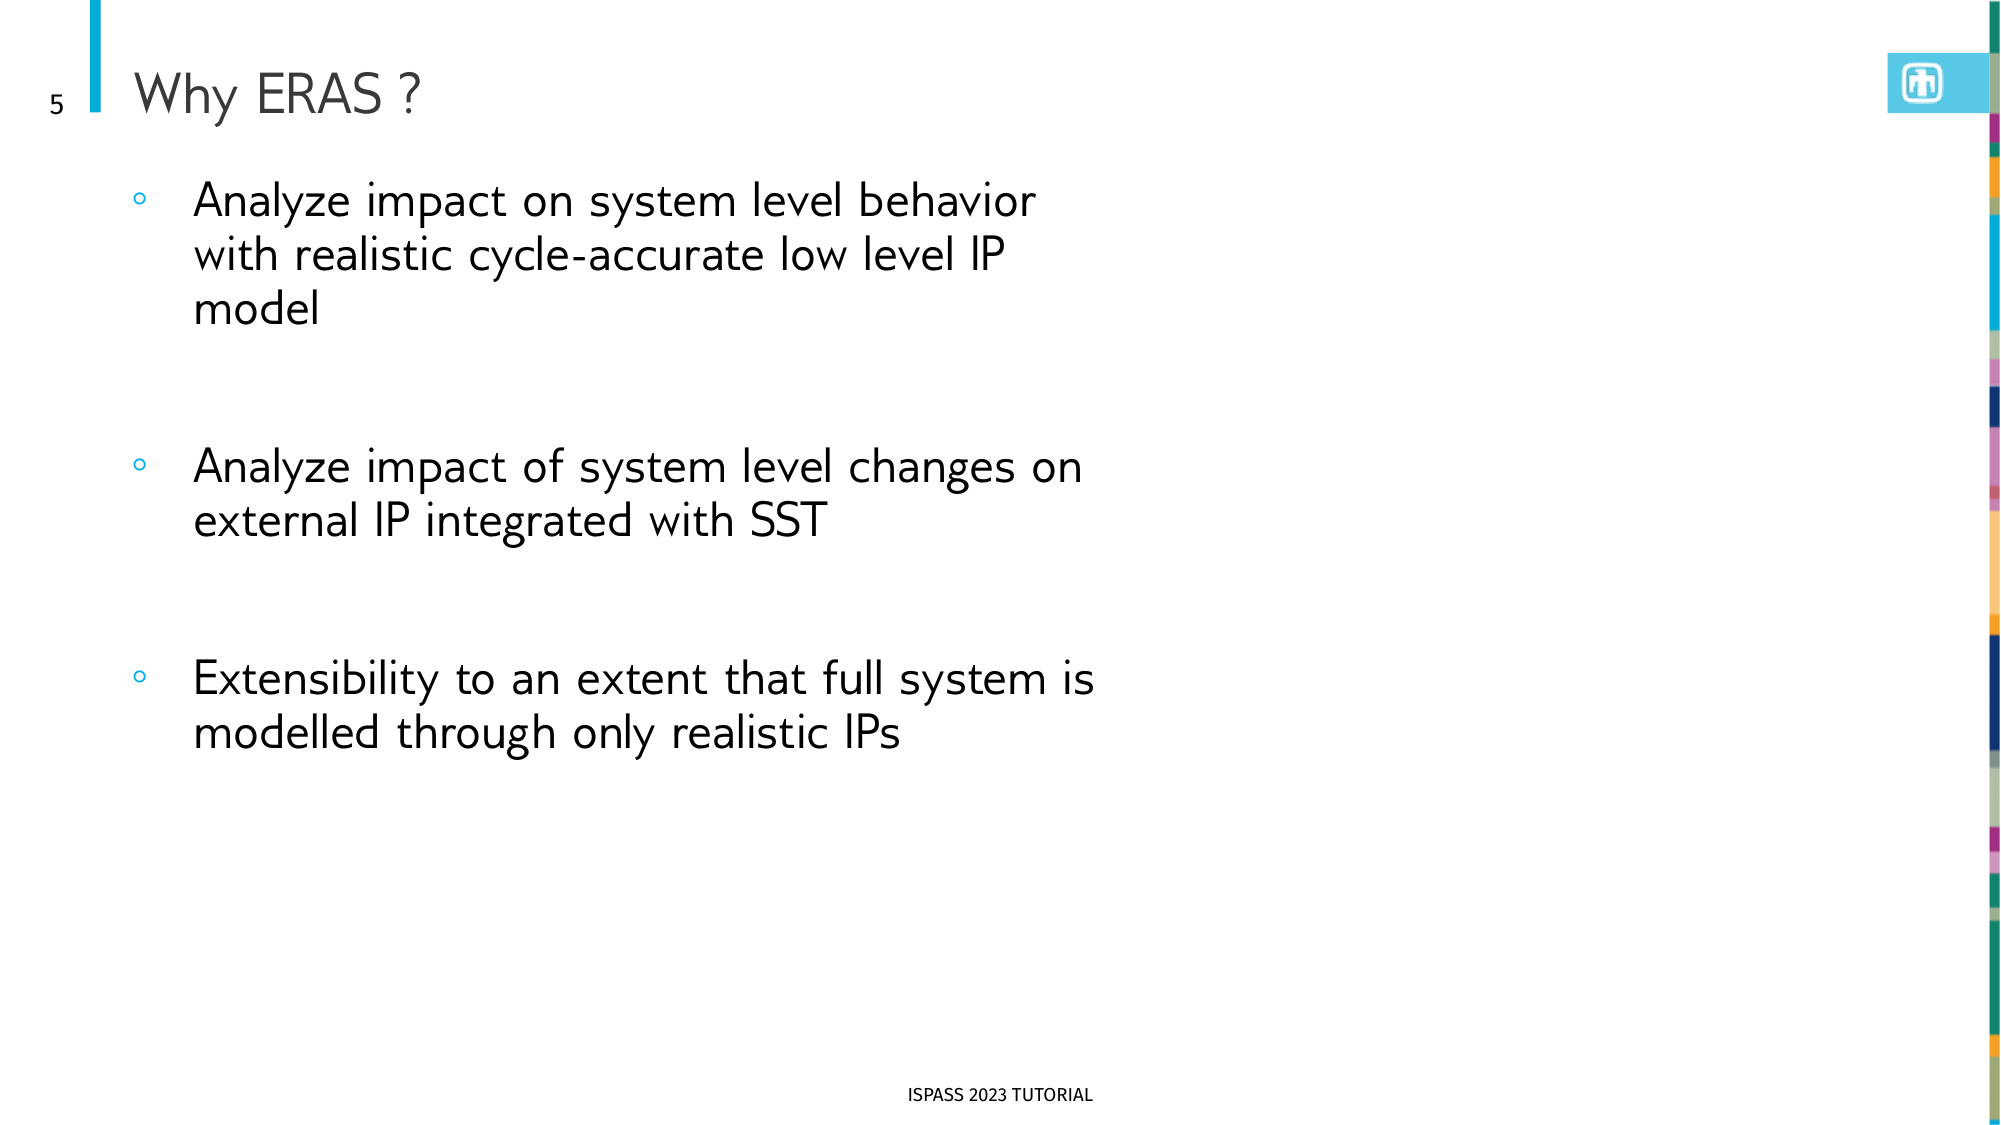

# Why ERAS ?
5
Analyze impact on system level behavior with realistic cycle-accurate low level IP model

Analyze impact of system level changes on external IP integrated with SST

Extensibility to an extent that full system is modelled through only realistic IPs

ISPASS 2023 TUTORIAL